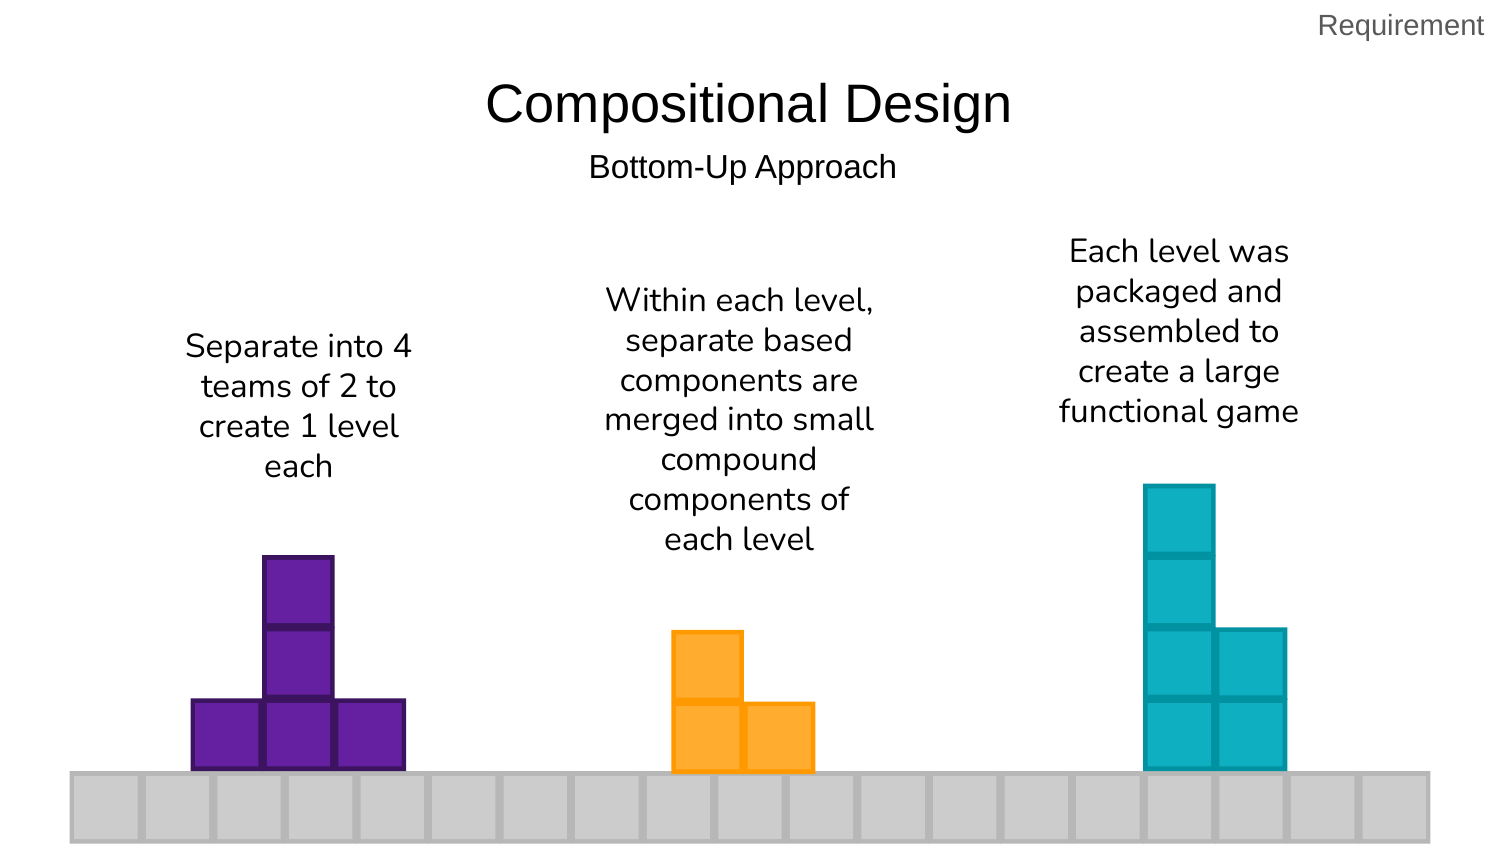

Requirement
# Compositional Design
Bottom-Up Approach
Each level was packaged and assembled to create a large functional game

Within each level, separate based components are merged into small compound components of each level

Separate into 4 teams of 2 to create 1 level each